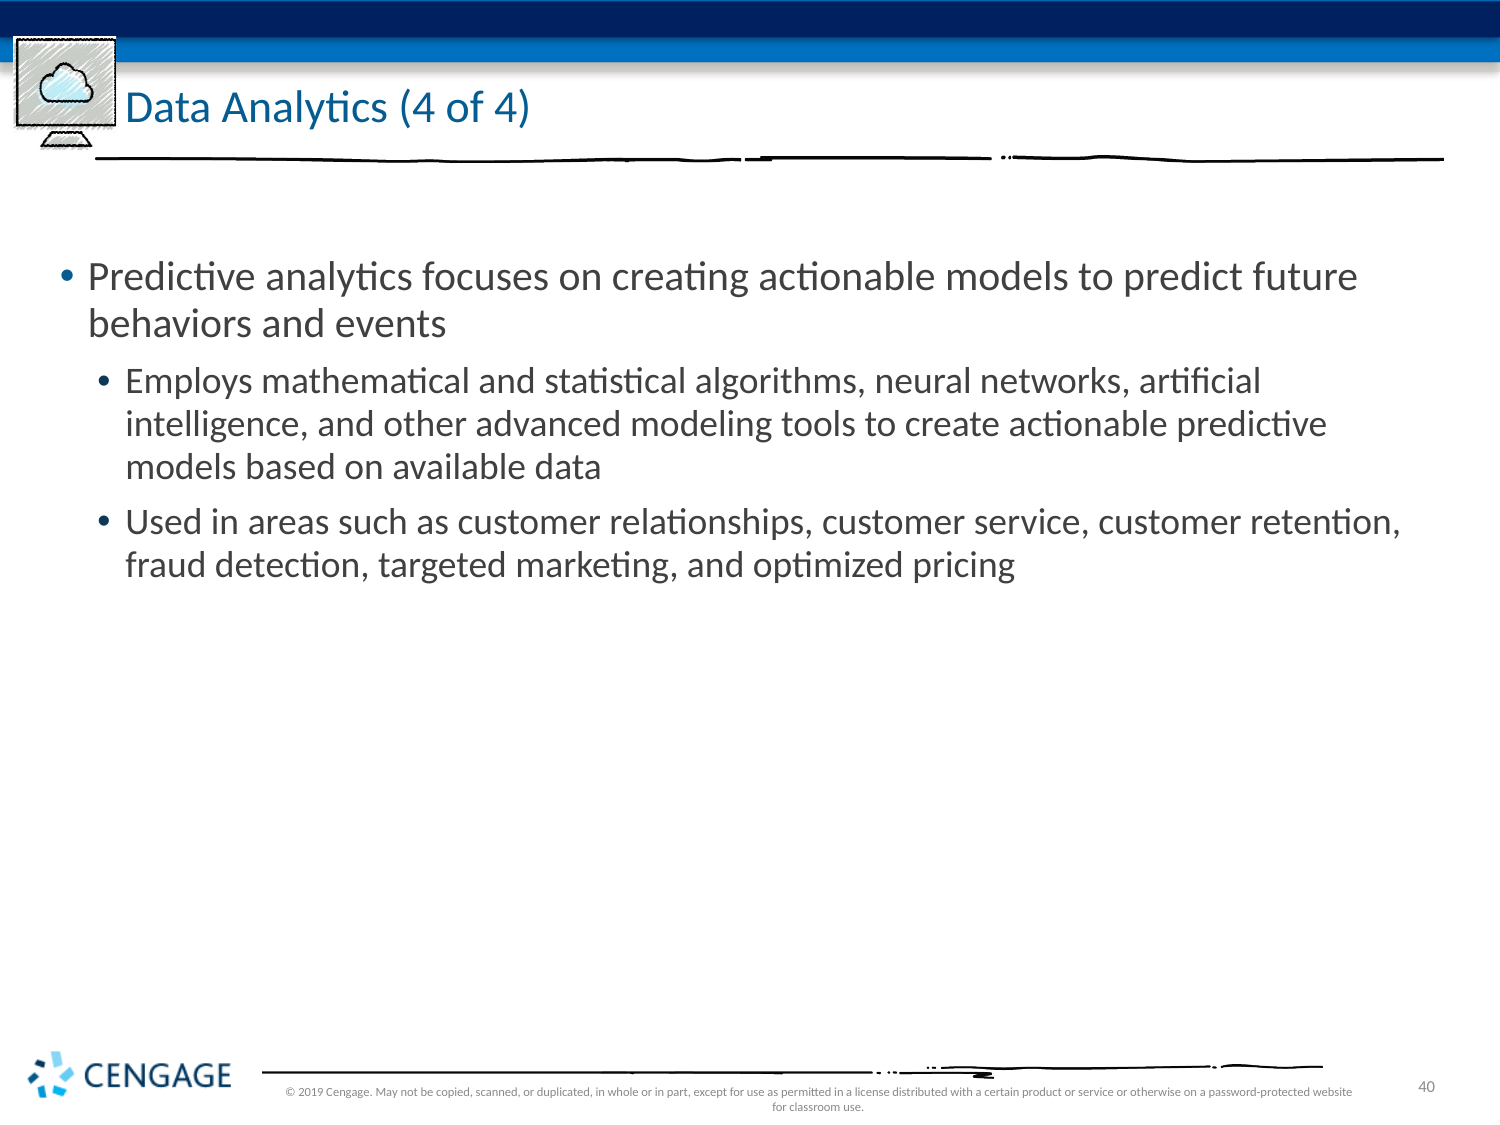

# Data Analytics (4 of 4)
Predictive analytics focuses on creating actionable models to predict future behaviors and events
Employs mathematical and statistical algorithms, neural networks, artificial intelligence, and other advanced modeling tools to create actionable predictive models based on available data
Used in areas such as customer relationships, customer service, customer retention, fraud detection, targeted marketing, and optimized pricing
© 2019 Cengage. May not be copied, scanned, or duplicated, in whole or in part, except for use as permitted in a license distributed with a certain product or service or otherwise on a password-protected website for classroom use.